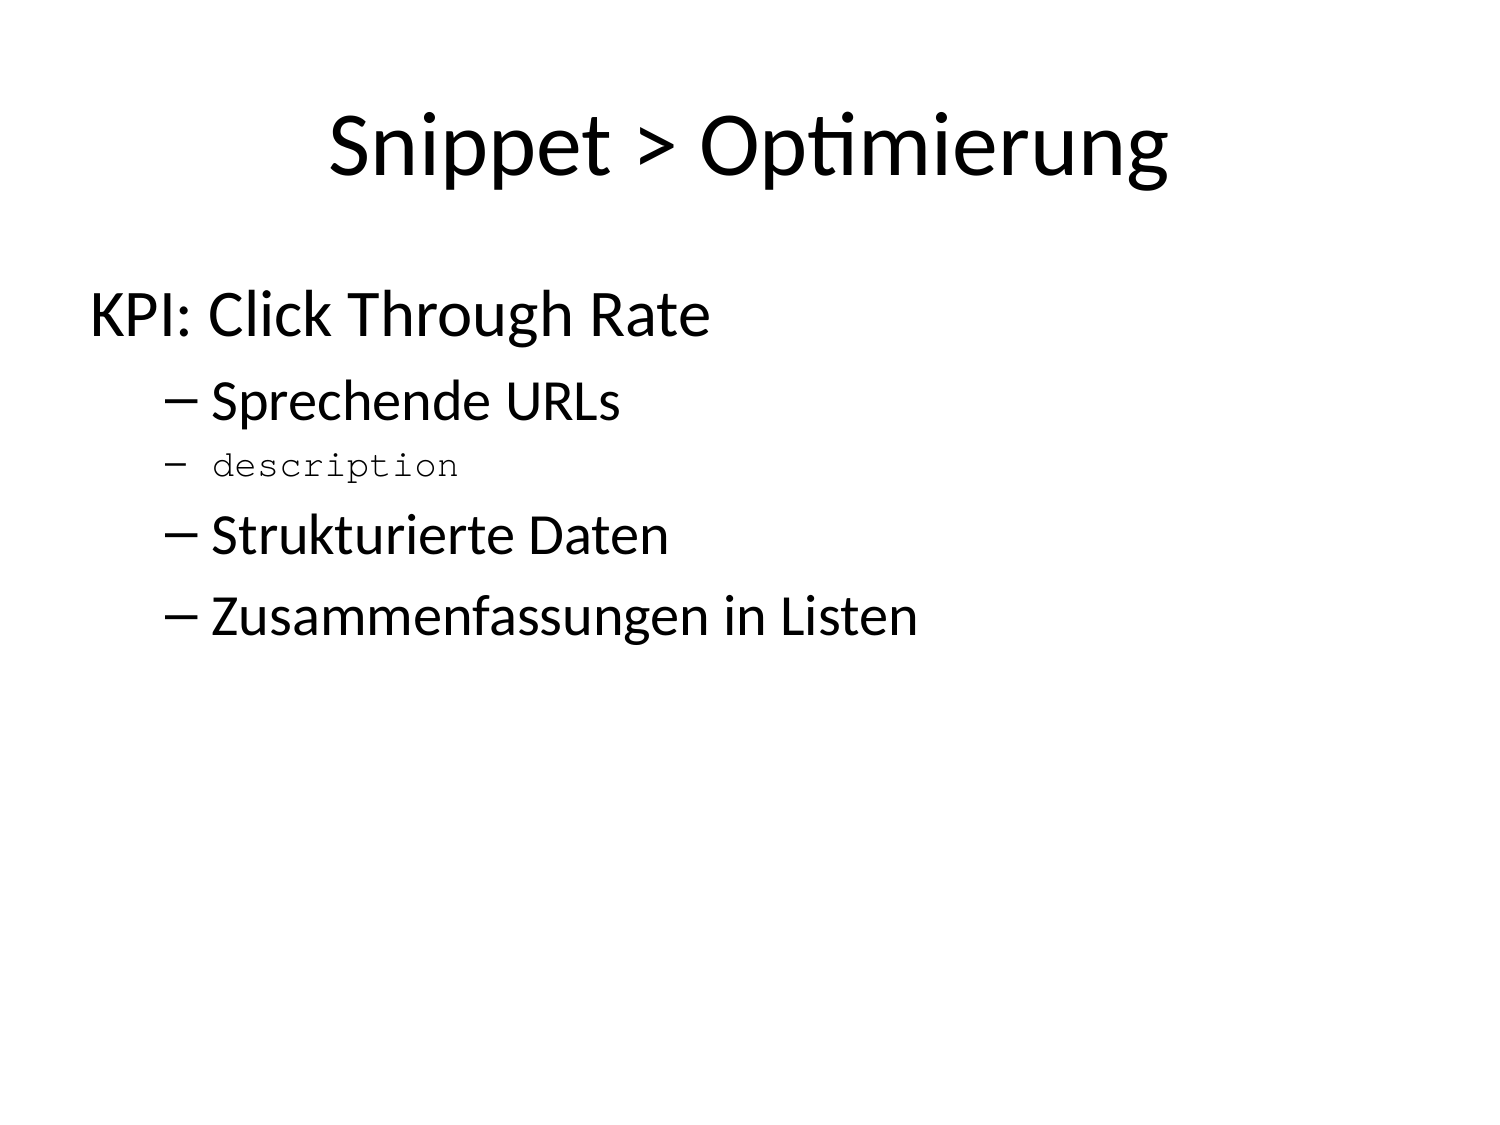

# Snippet > Optimierung
KPI: Click Through Rate
Sprechende URLs
description
Strukturierte Daten
Zusammenfassungen in Listen